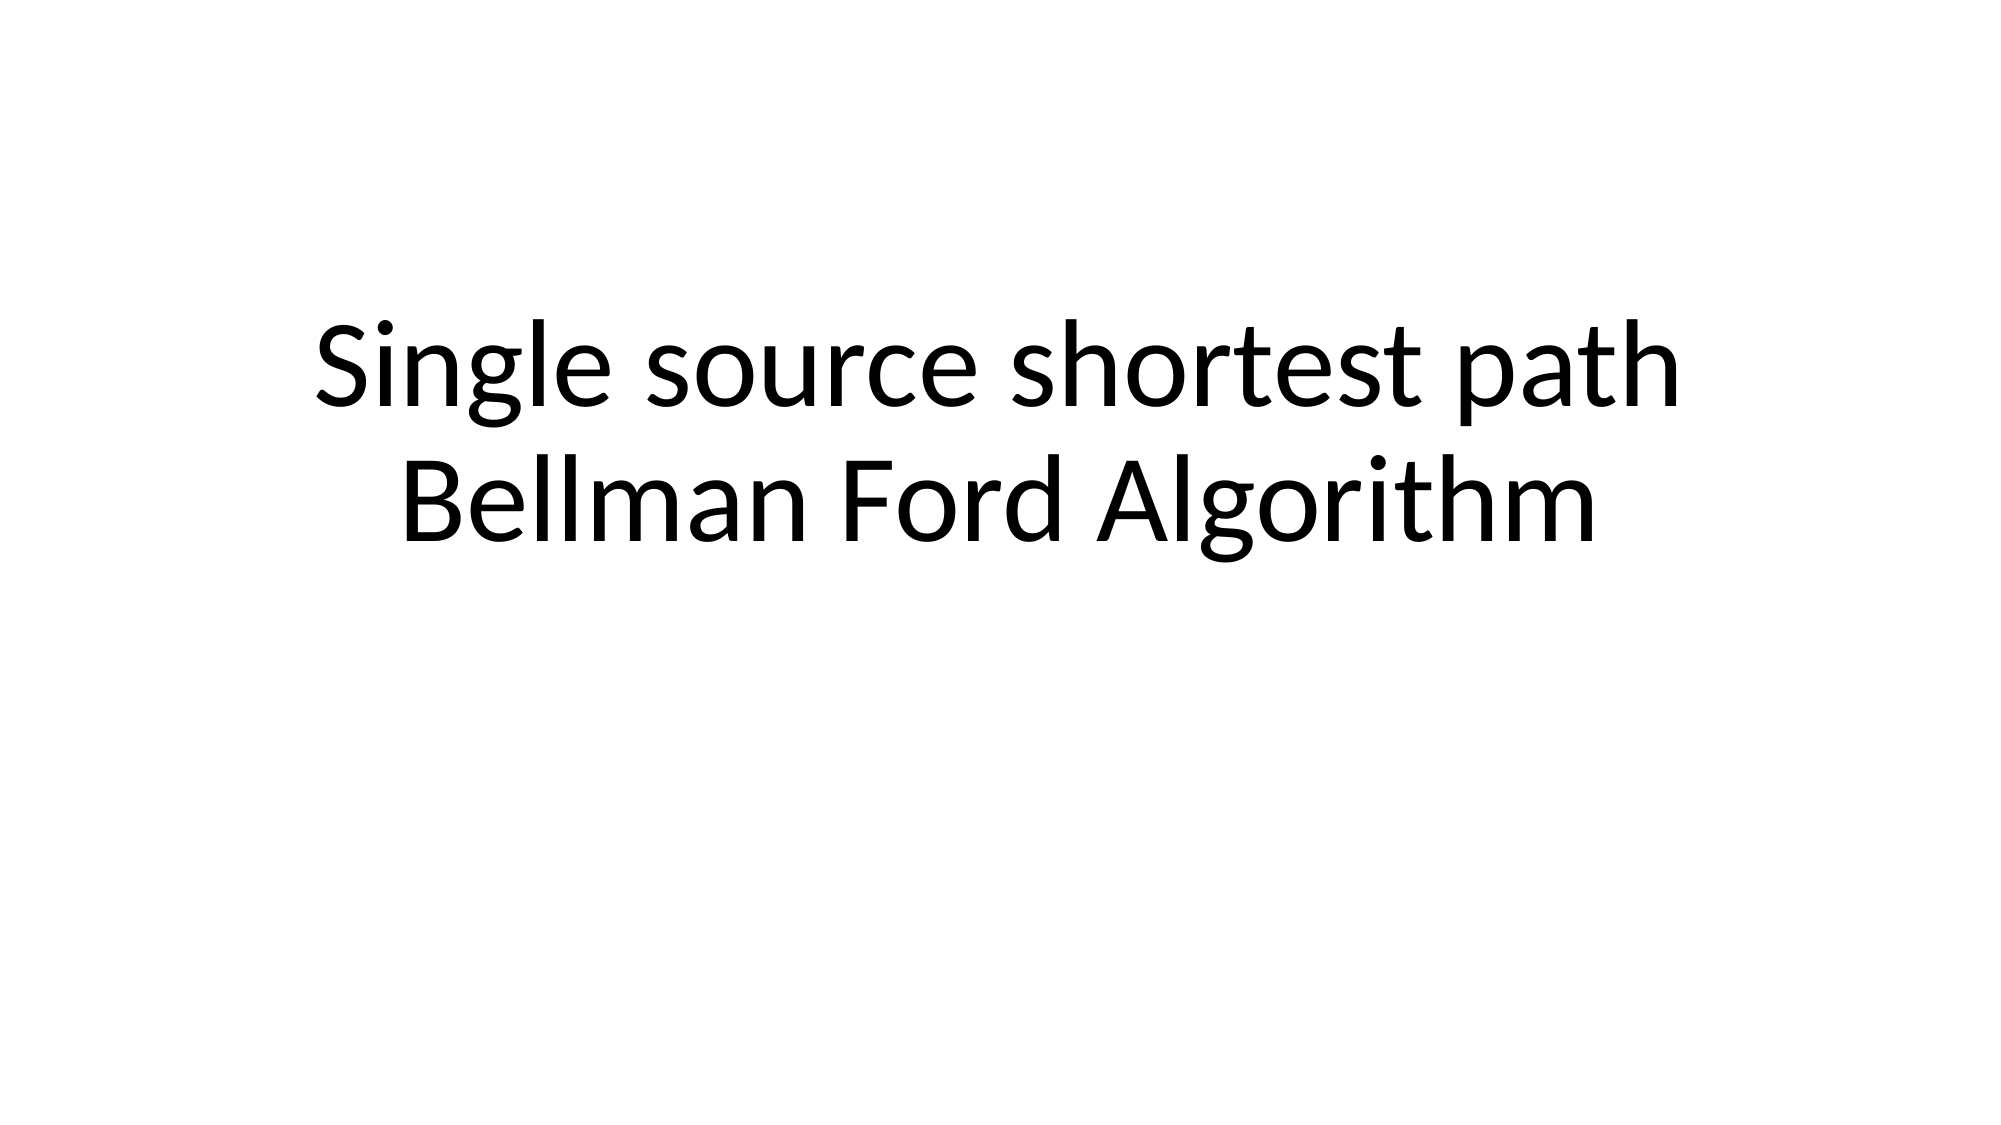

# Single source shortest path Bellman Ford Algorithm